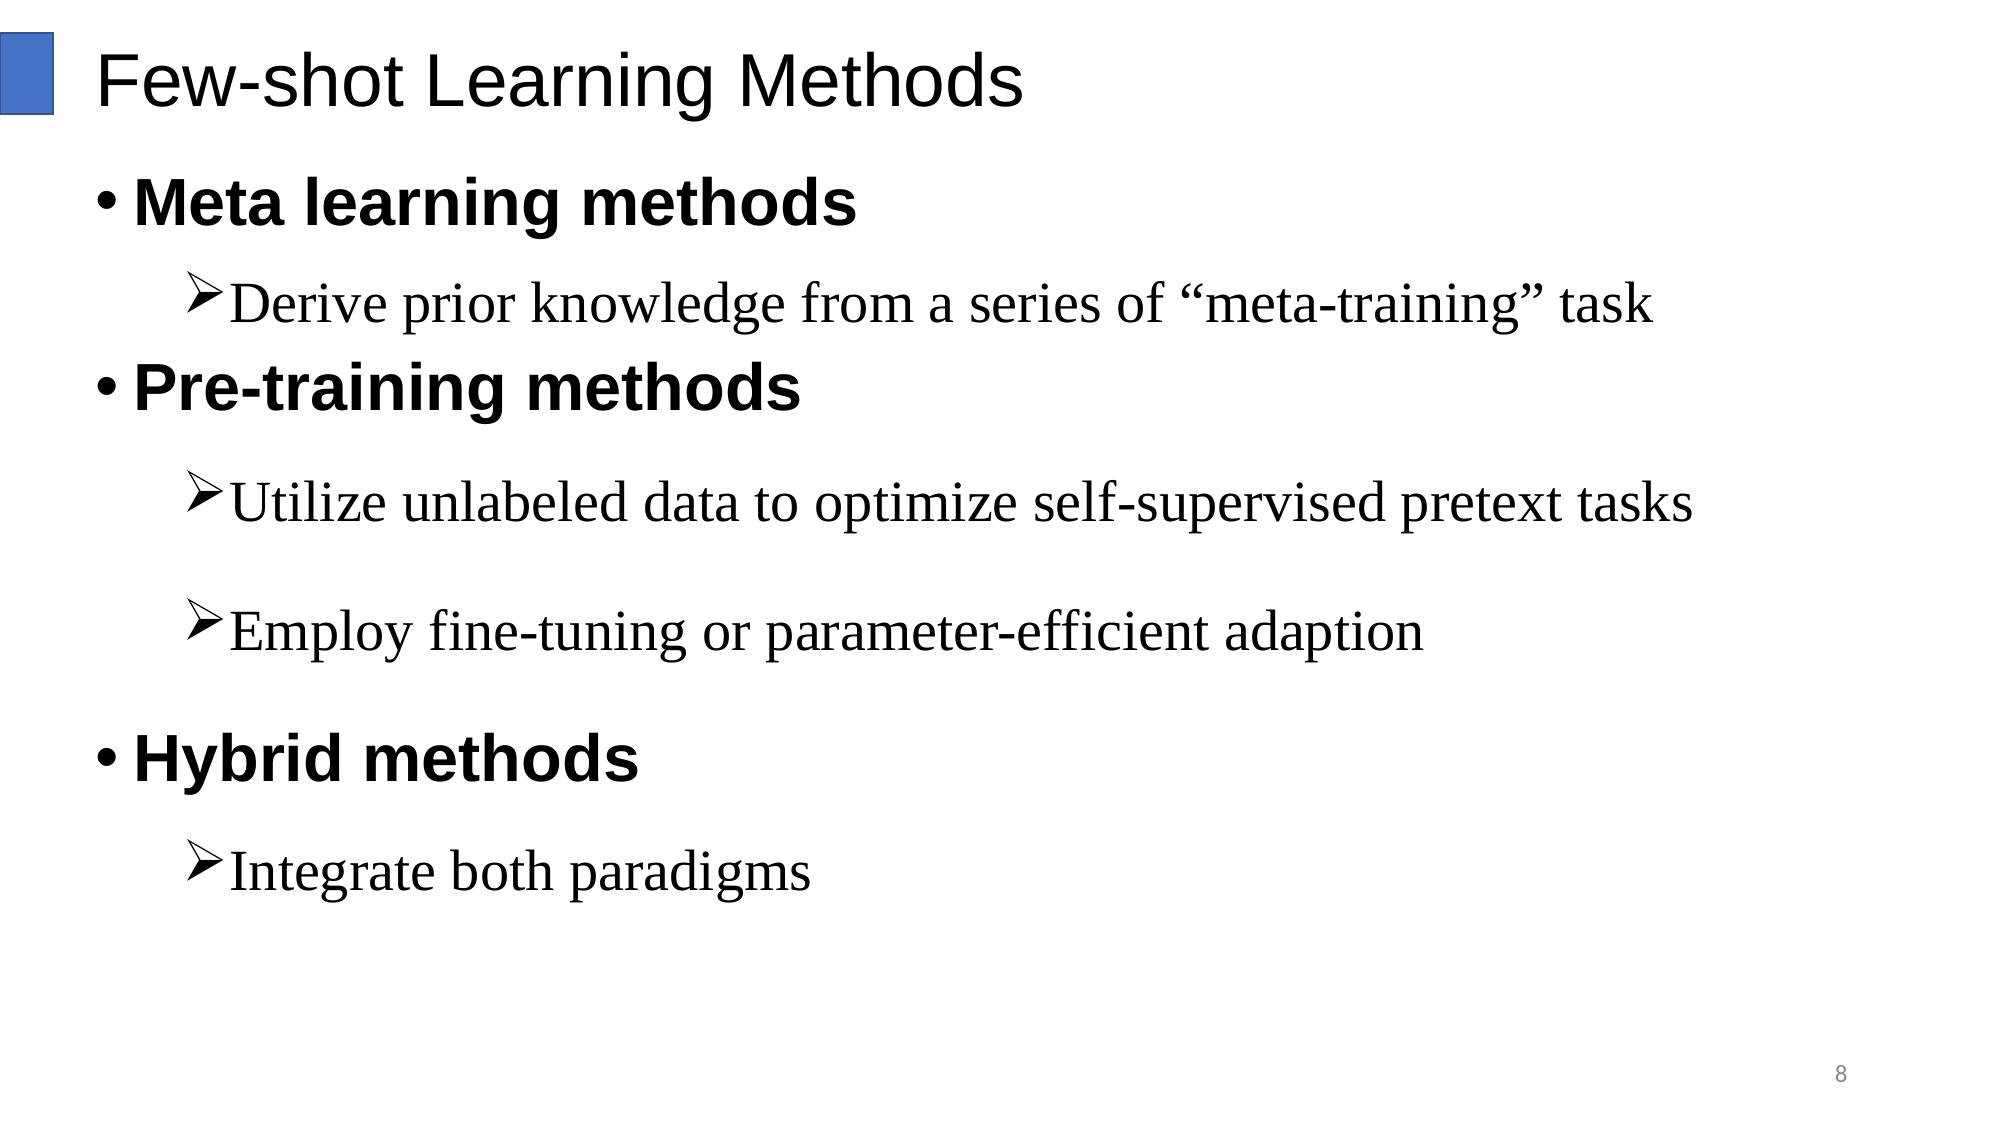

# Few-shot Learning Methods
Meta learning methods

Pre-training methods

Hybrid methods
Derive prior knowledge from a series of “meta-training” task

Utilize unlabeled data to optimize self-supervised pretext tasks
Employ fine-tuning or parameter-efficient adaption
Integrate both paradigms

8